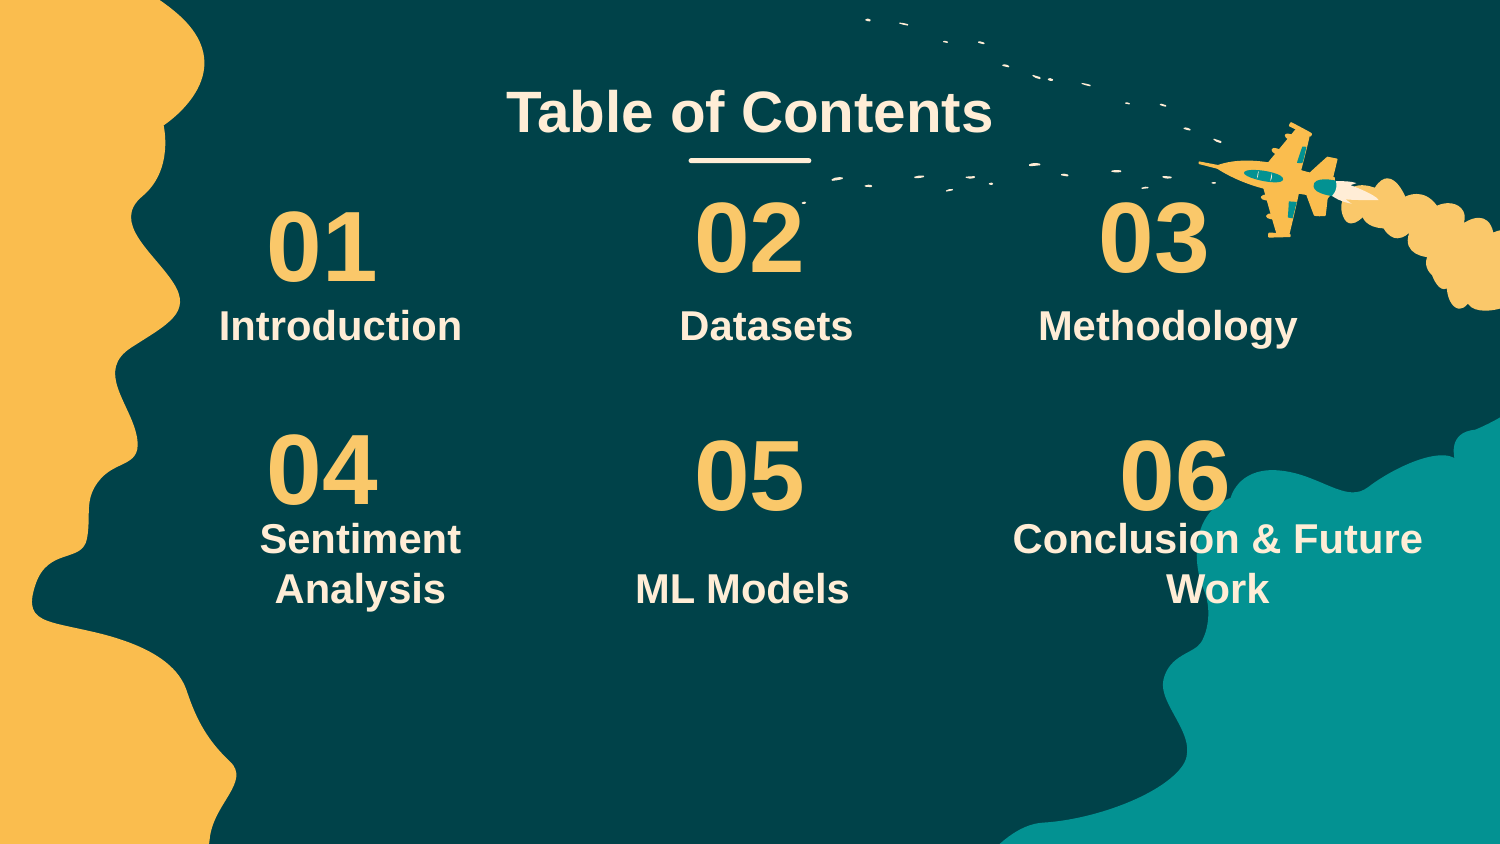

# Table of Contents

02
03
01
Introduction
Datasets
Methodology
04
05
06
Sentiment Analysis
ML Models
Conclusion & Future Work